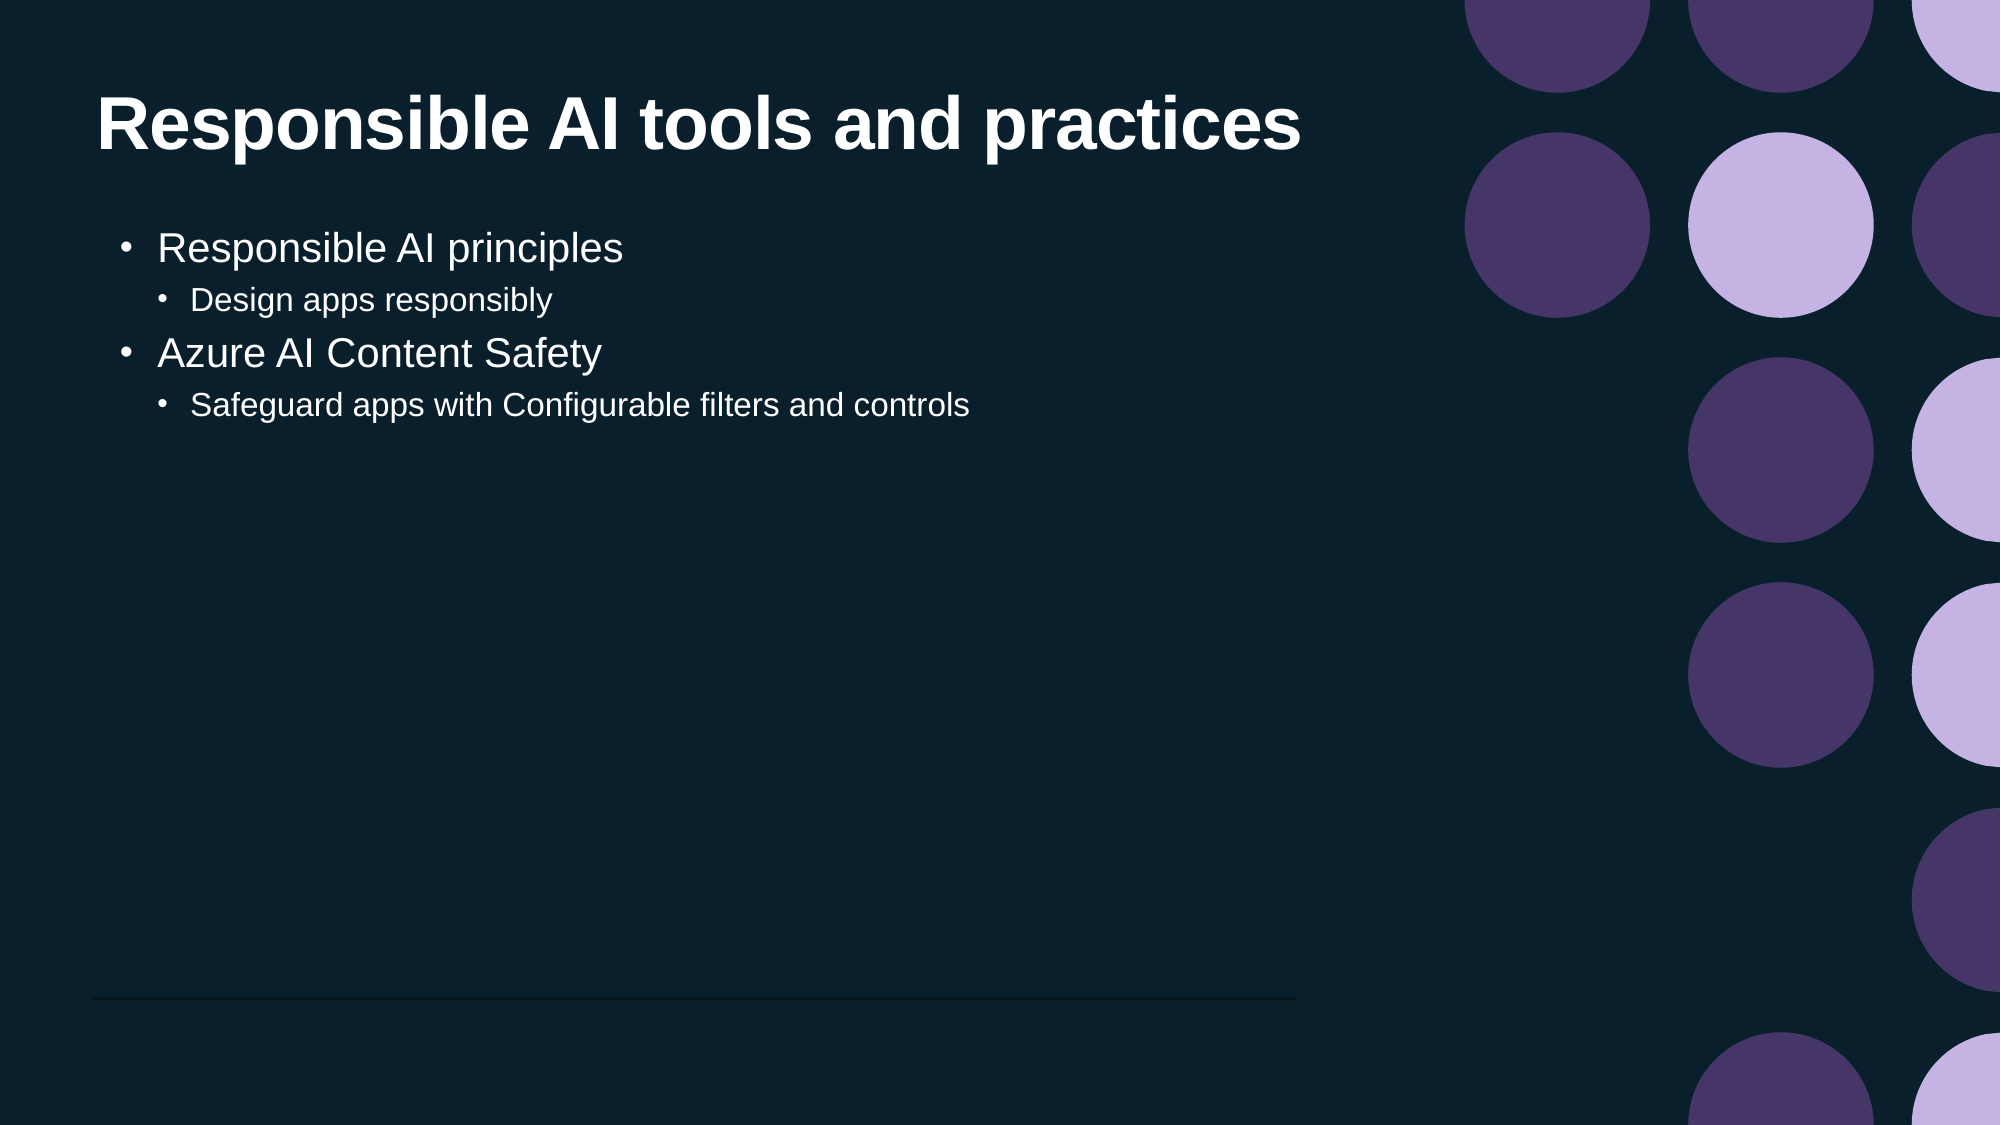

# Responsible AI tools and practices
Responsible AI principles
Design apps responsibly
Azure AI Content Safety
Safeguard apps with Configurable filters and controls